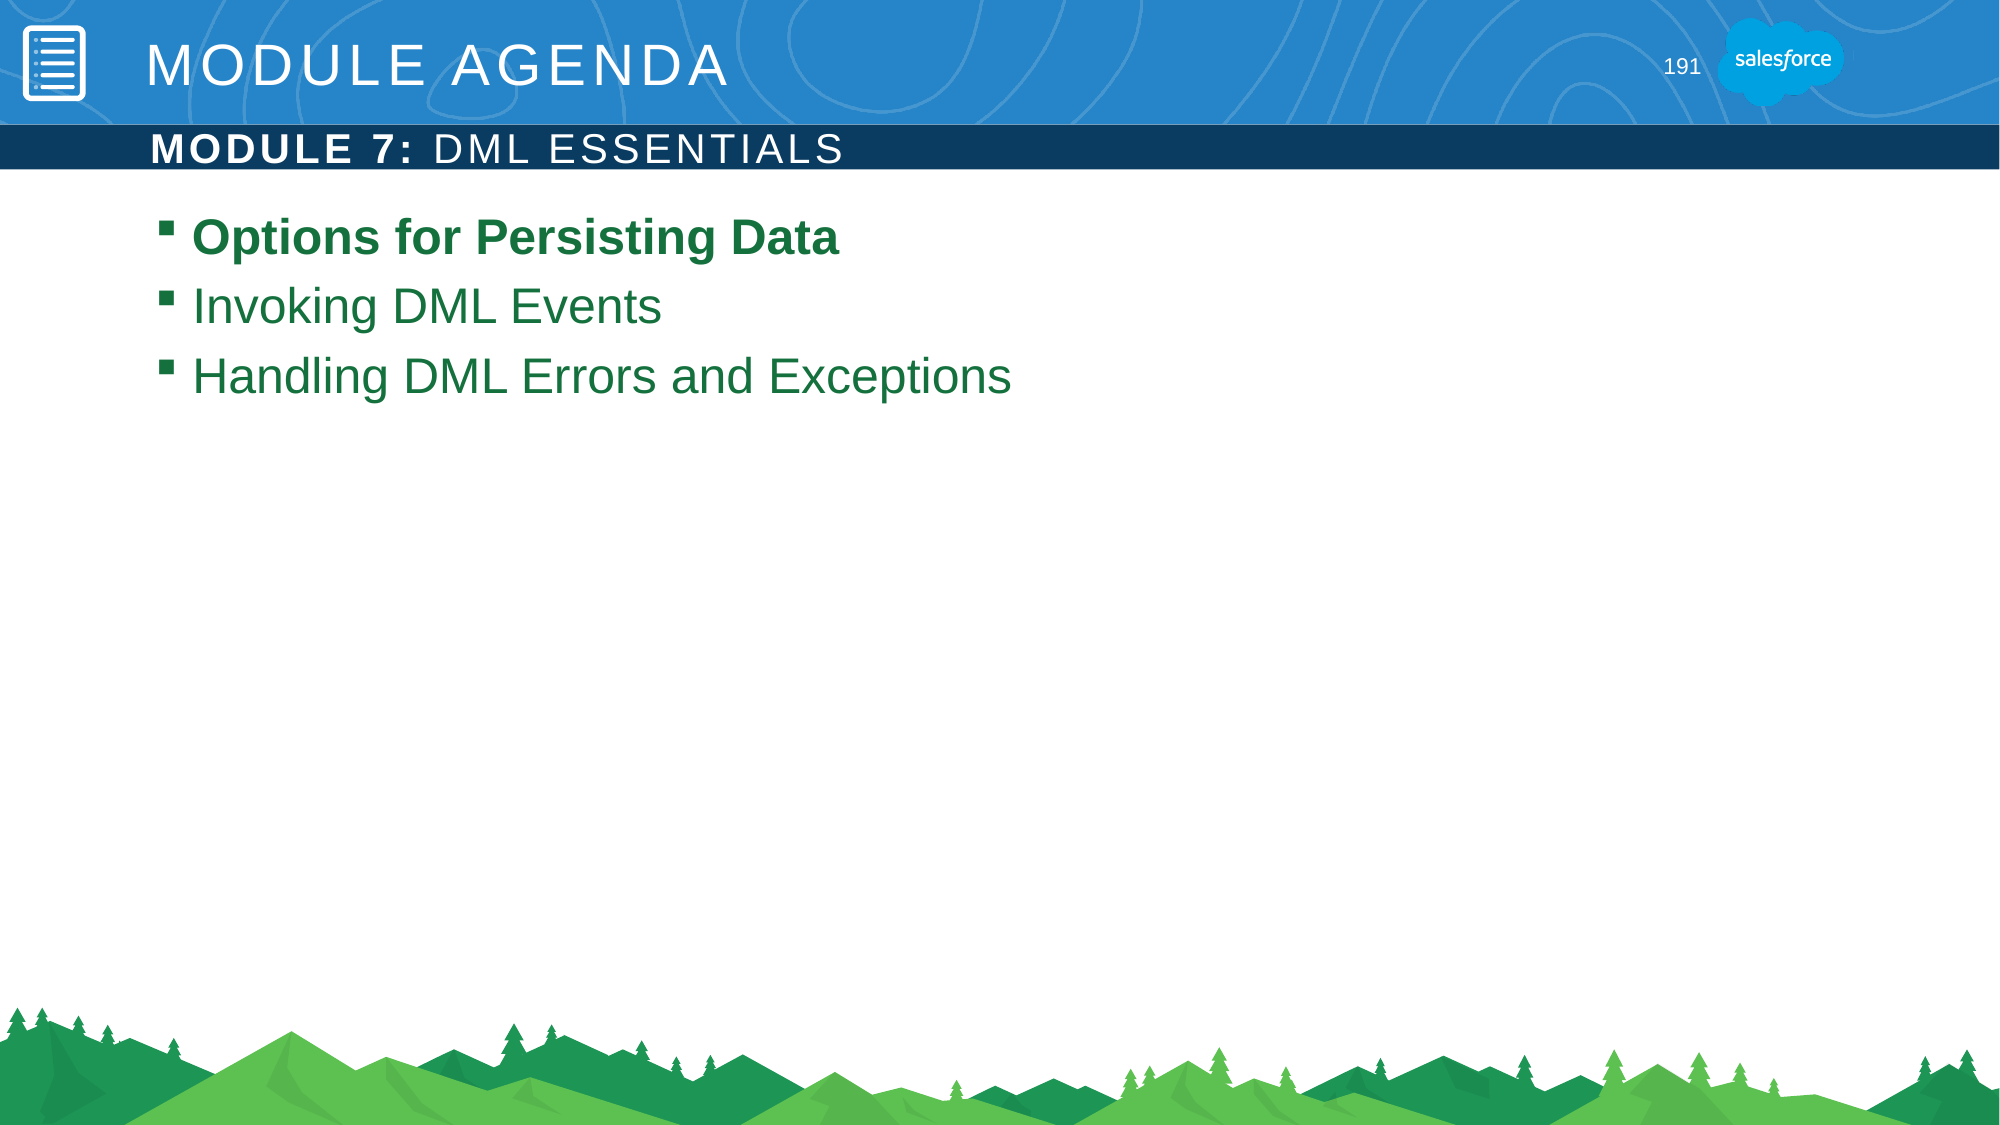

# Module Agenda
191
Module 7: DML Essentials
Options for Persisting Data
Invoking DML Events
Handling DML Errors and Exceptions